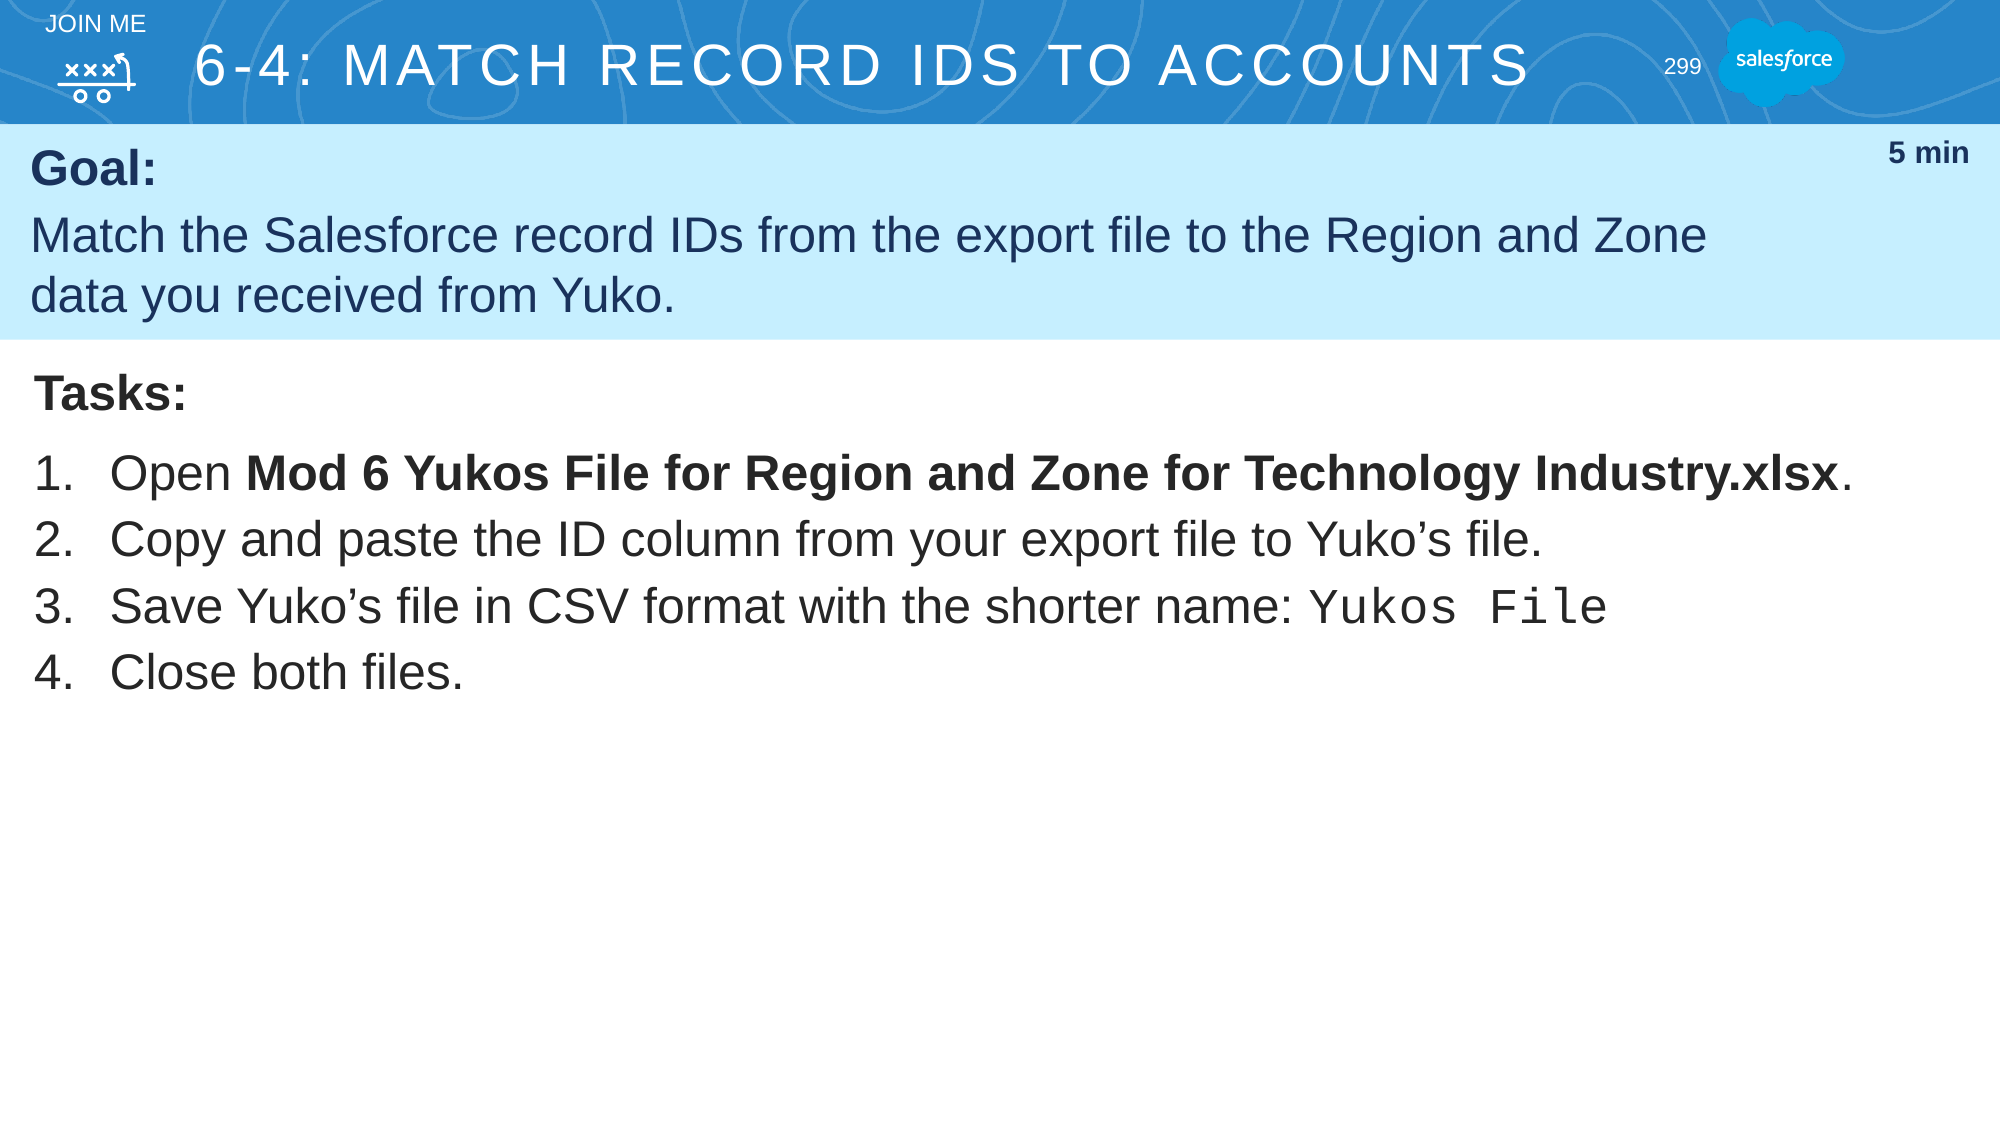

JOIN ME
# 6-4: Match Record IDs to Accounts
299
Goal:
Match the Salesforce record IDs from the export file to the Region and Zone
data you received from Yuko.
5 min
Tasks:
Open Mod 6 Yukos File for Region and Zone for Technology Industry.xlsx.
Copy and paste the ID column from your export file to Yuko’s file.
Save Yuko’s file in CSV format with the shorter name: Yukos File
Close both files.